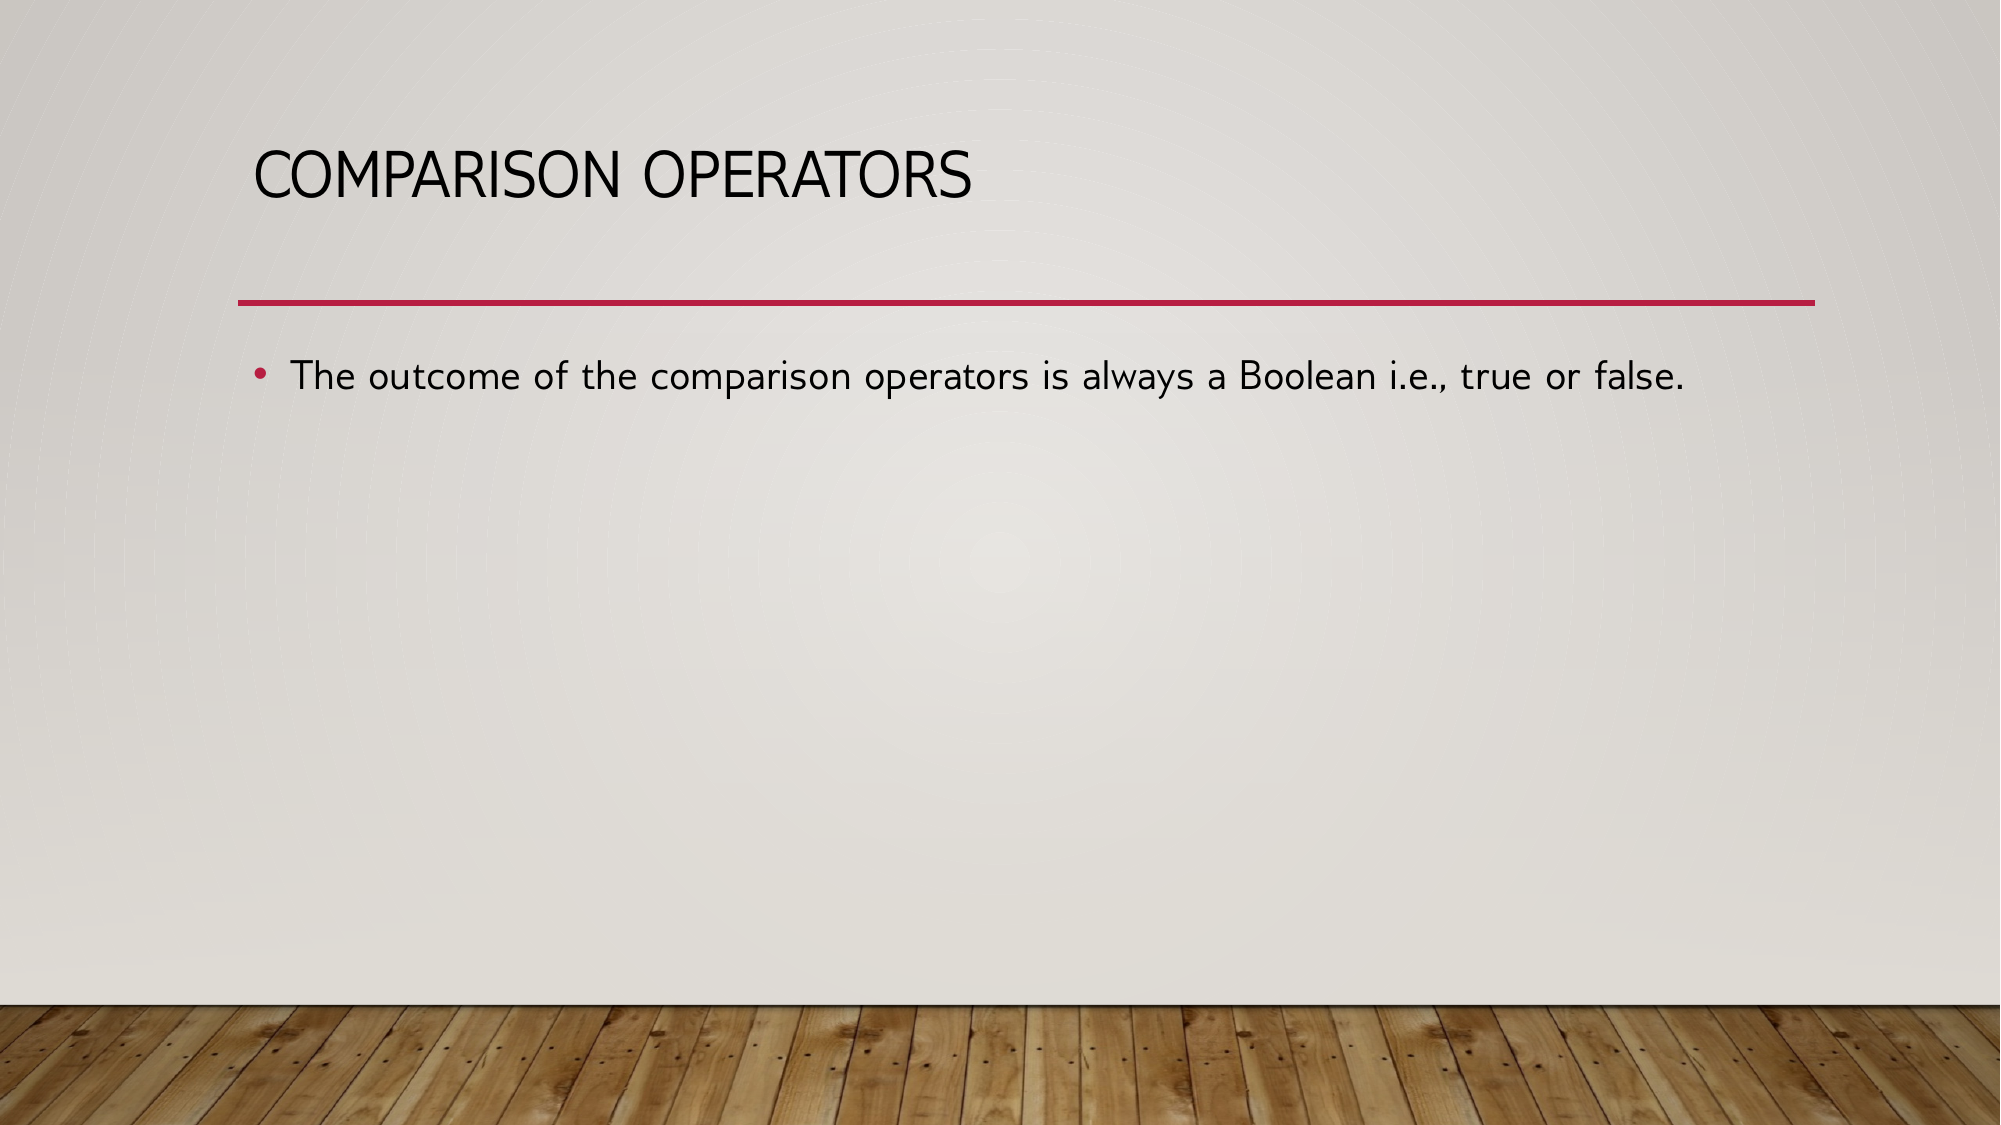

# Comparison Operators
The outcome of the comparison operators is always a Boolean i.e., true or false.